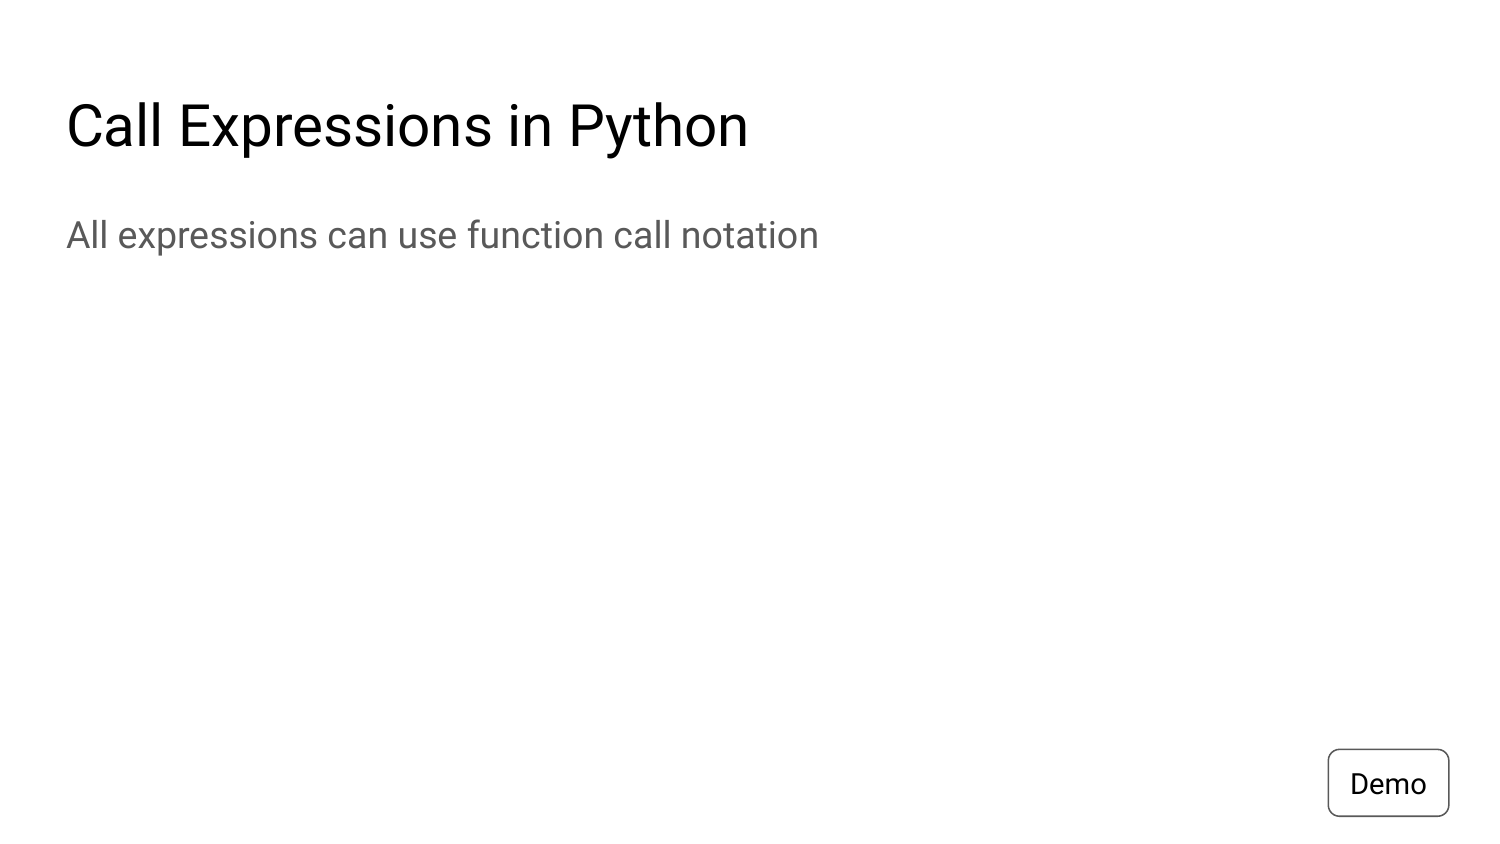

# Call Expressions in Python
All expressions can use function call notation
Demo